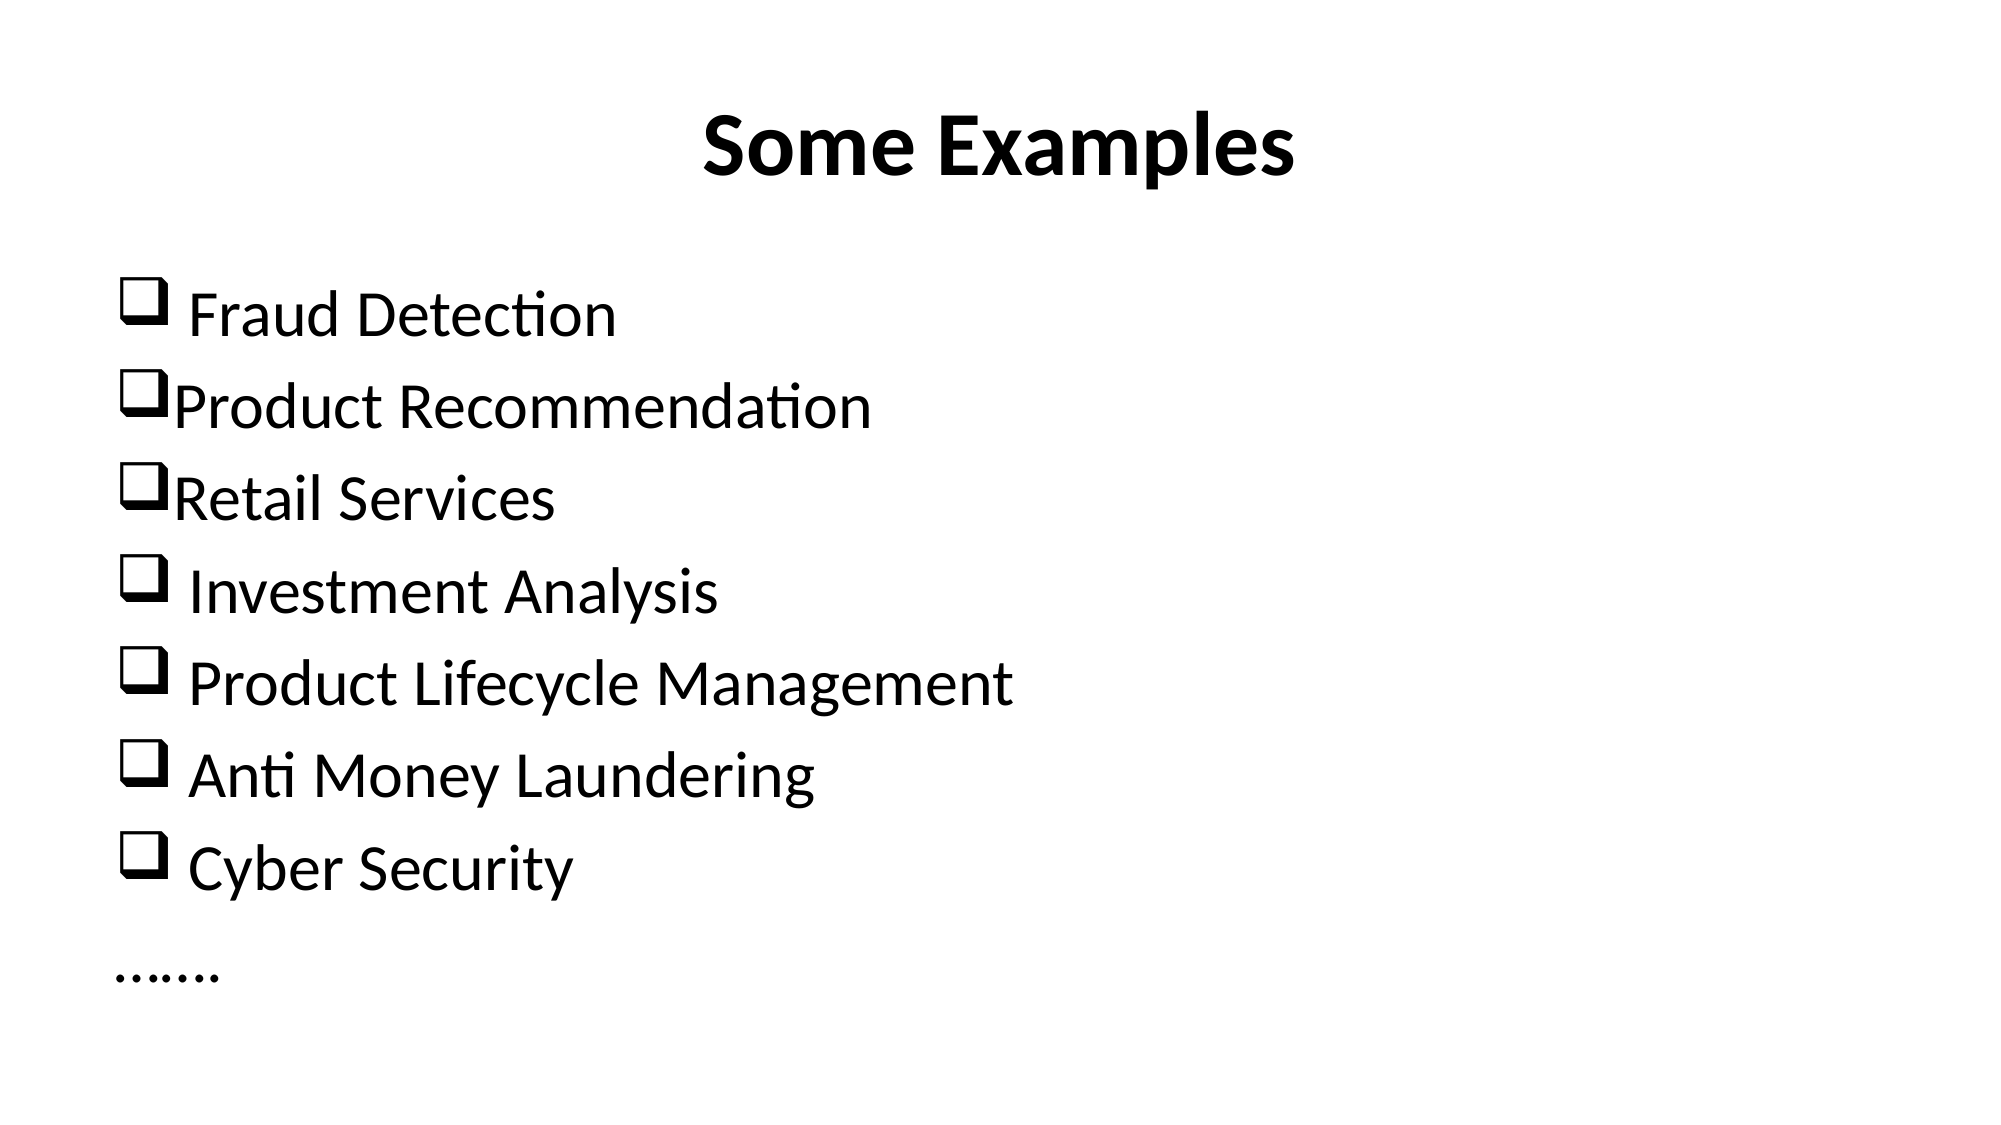

# Some Examples
 Fraud Detection
Product Recommendation
Retail Services
 Investment Analysis
 Product Lifecycle Management
 Anti Money Laundering
 Cyber Security
…….